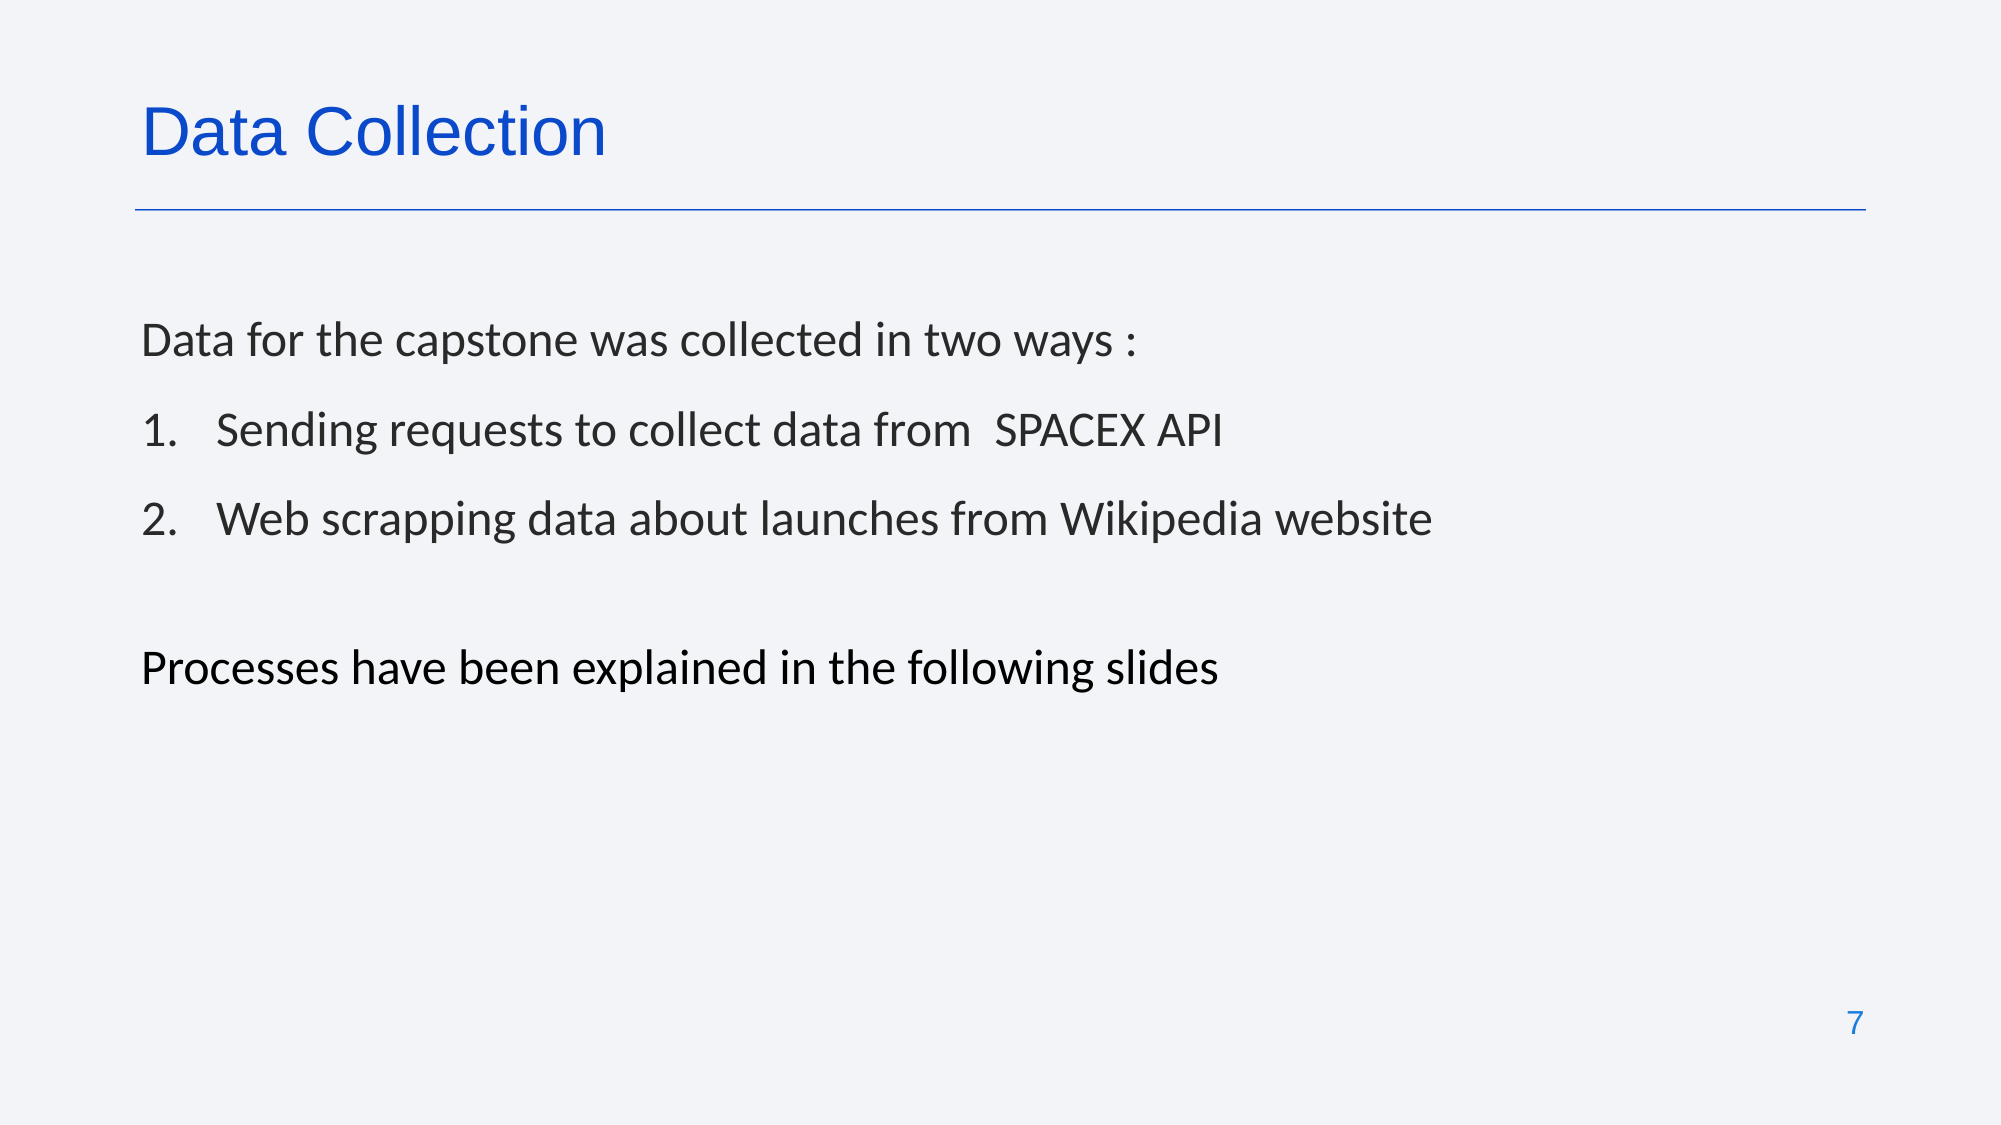

Data Collection
Data for the capstone was collected in two ways :
Sending requests to collect data from  SPACEX API
Web scrapping data about launches from Wikipedia website

Processes have been explained in the following slides
7